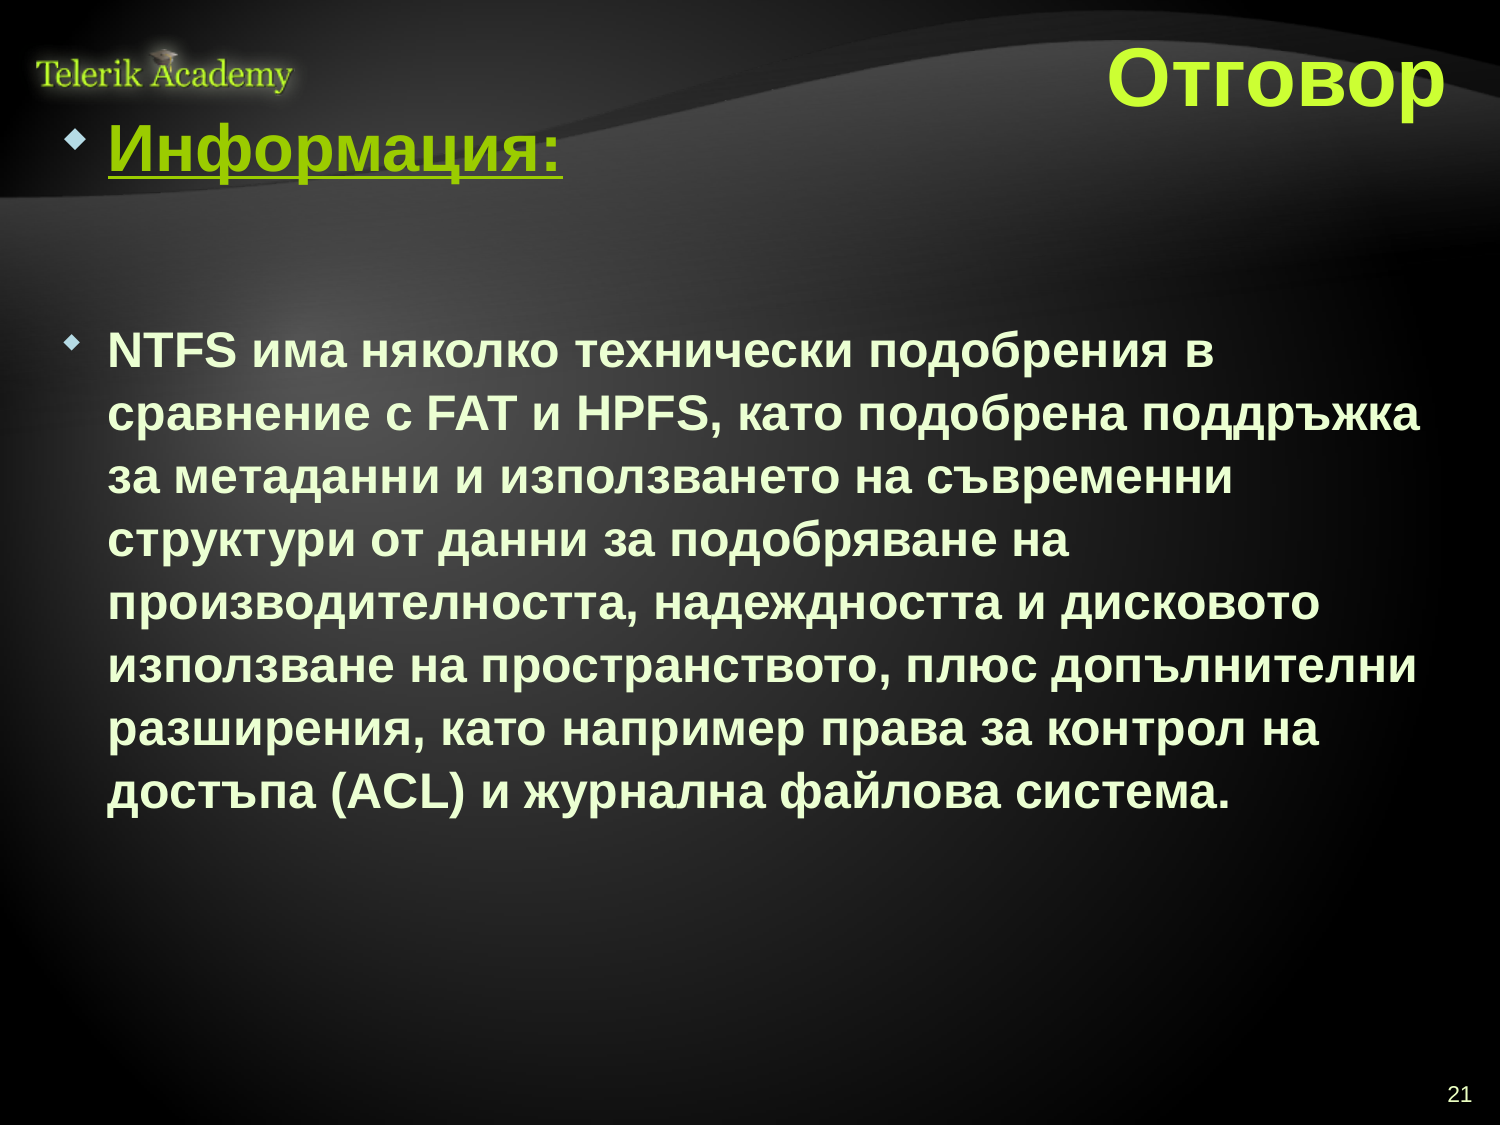

# Отговор
Информация:

NTFS има няколко технически подобрения в сравнение с FAT и HPFS, като подобрена поддръжка за метаданни и използването на съвременни структури от данни за подобряване на производителността, надеждността и дискoвото използване на пространството, плюс допълнителни разширения, като например права за контрол на достъпа (ACL) и журнална файлова система.

21